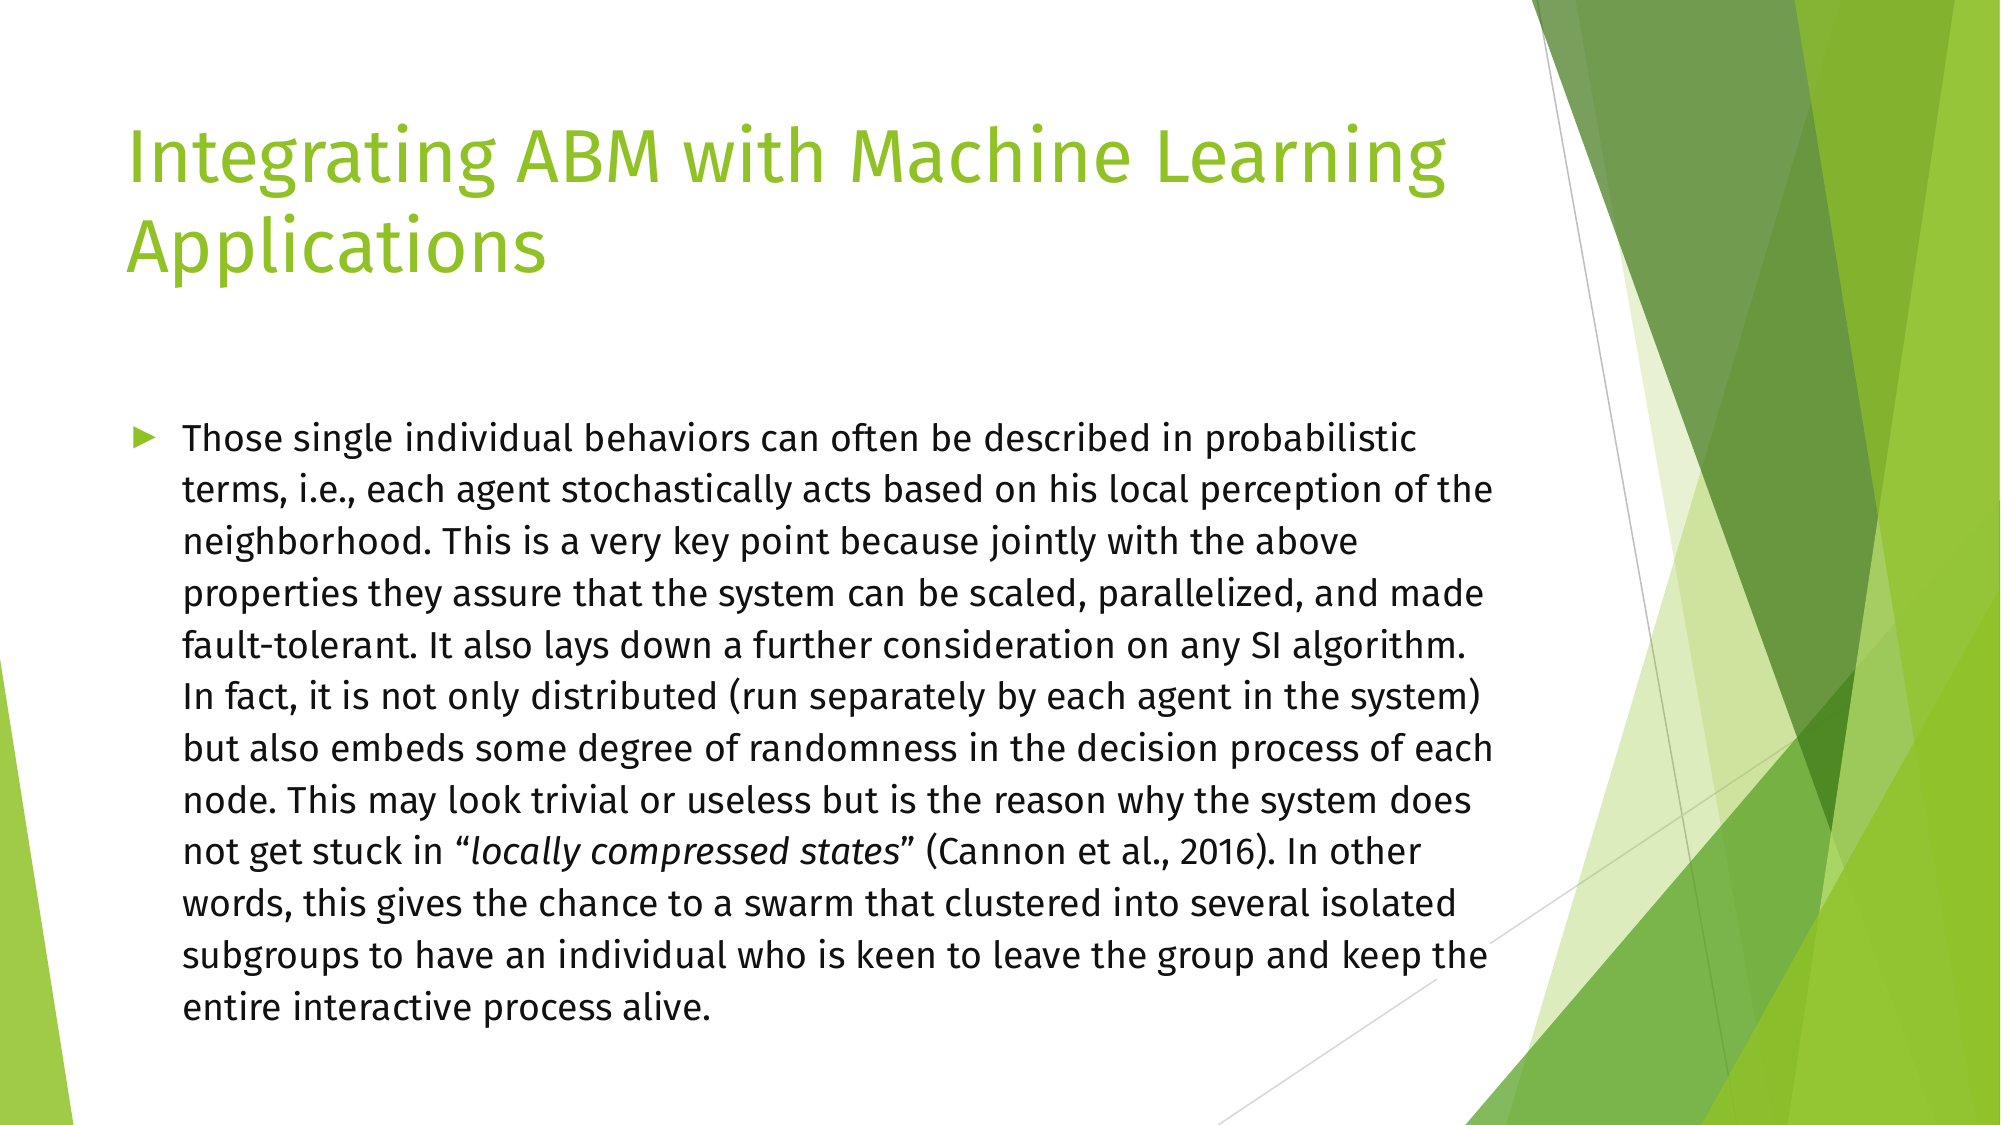

# Integrating ABM with Machine Learning Applications

Those single individual behaviors can often be described in probabilistic terms, i.e., each agent stochastically acts based on his local perception of the neighborhood. This is a very key point because jointly with the above properties they assure that the system can be scaled, parallelized, and made fault-tolerant. It also lays down a further consideration on any SI algorithm. In fact, it is not only distributed (run separately by each agent in the system) but also embeds some degree of randomness in the decision process of each node. This may look trivial or useless but is the reason why the system does not get stuck in “locally compressed states” (Cannon et al., 2016). In other words, this gives the chance to a swarm that clustered into several isolated subgroups to have an individual who is keen to leave the group and keep the entire interactive process alive.